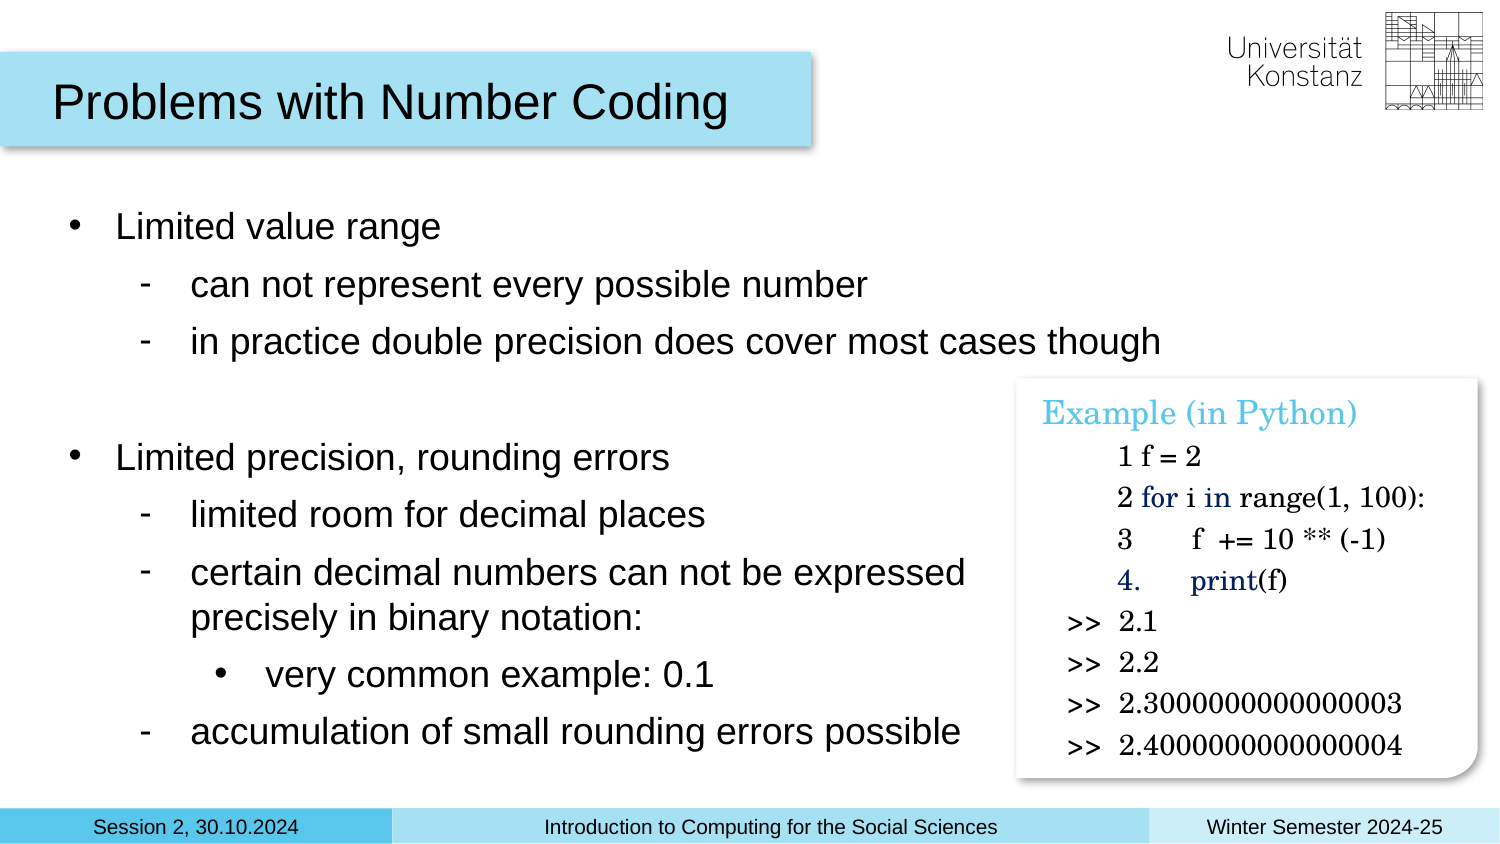

Problems with Number Coding
Limited value range
can not represent every possible number
in practice double precision does cover most cases though

Limited precision, rounding errors
limited room for decimal places
certain decimal numbers can not be expressed
precisely in binary notation:
very common example: 0.1
accumulation of small rounding errors possible

Example (in Python)
1 f = 2
2 for i in range(1, 100):
3	f  += 10 ** (-1)
  print(f)
   >>  2.1
   >>  2.2
   >>  2.3000000000000003
   >>  2.4000000000000004